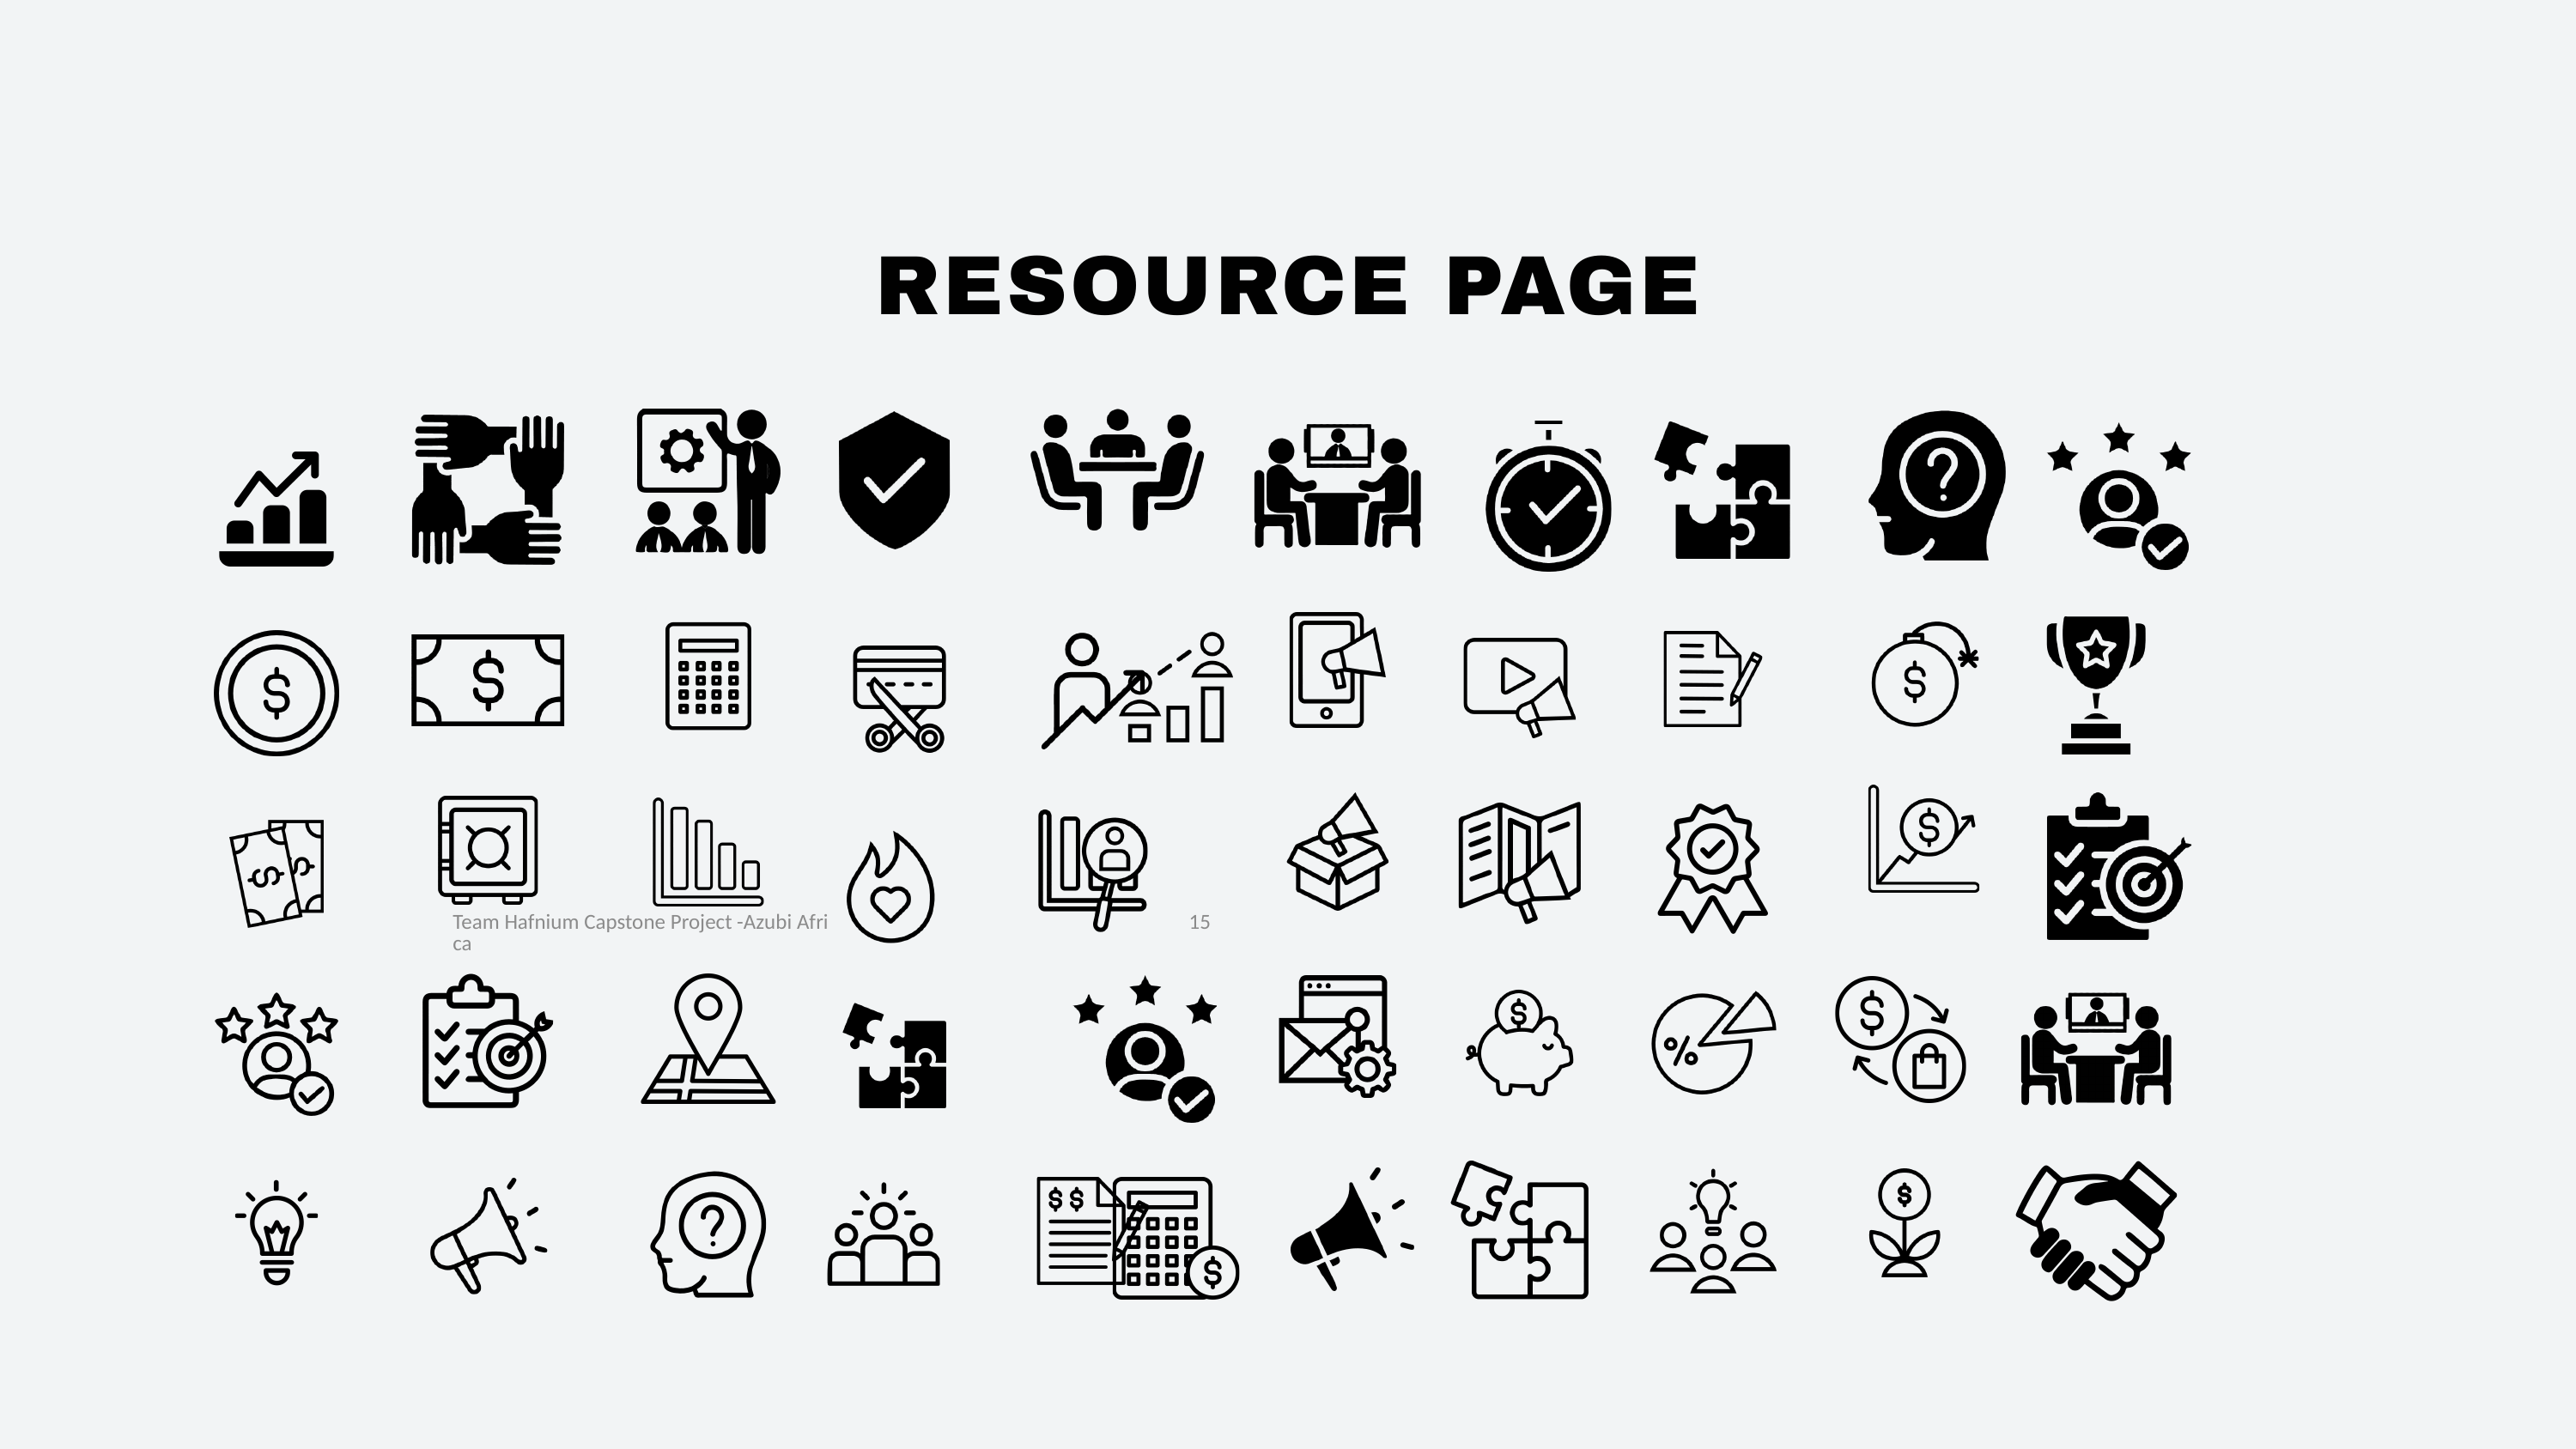

RESOURCE PAGE

Team Hafnium Capstone Project -Azubi Africa
15